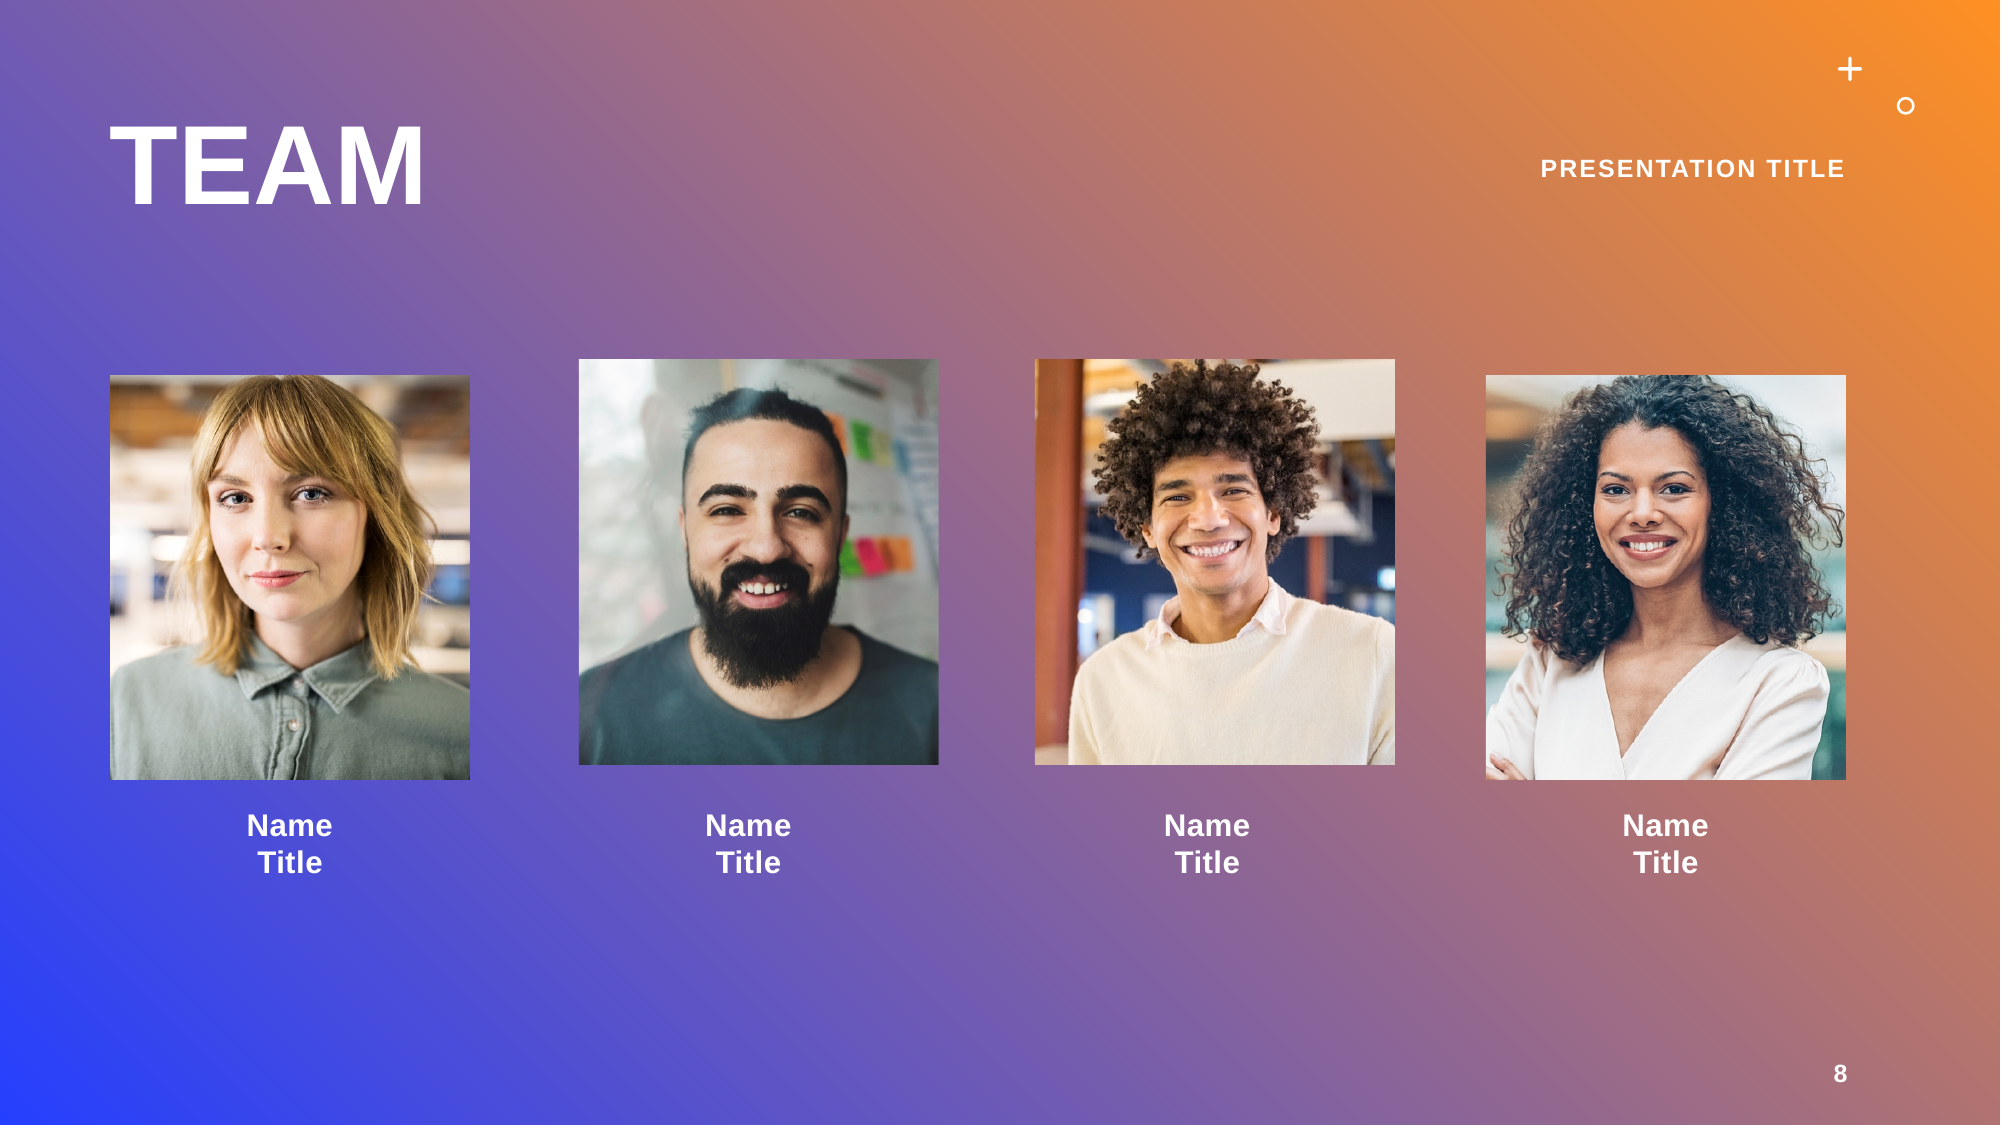

# Team
Presentation Title
Name
Title
Name
Title
Name
Title
Name
Title
8